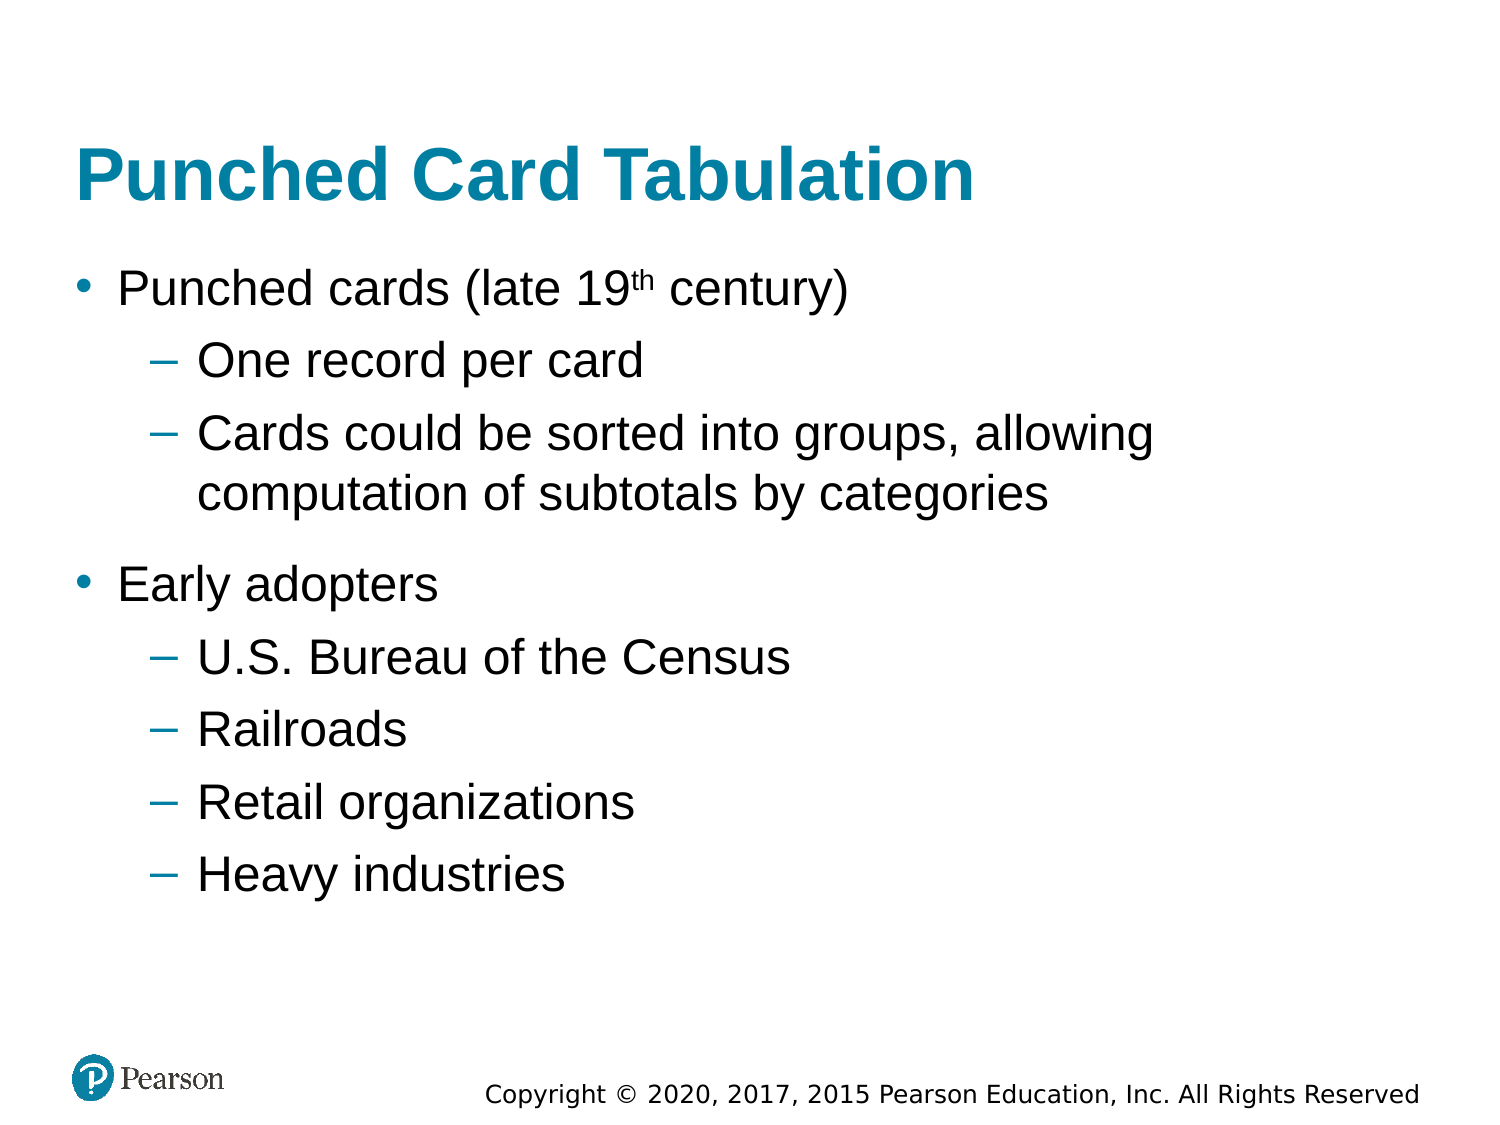

# Punched Card Tabulation
Punched cards (late 19th century)
One record per card
Cards could be sorted into groups, allowing computation of subtotals by categories
Early adopters
U.S. Bureau of the Census
Railroads
Retail organizations
Heavy industries